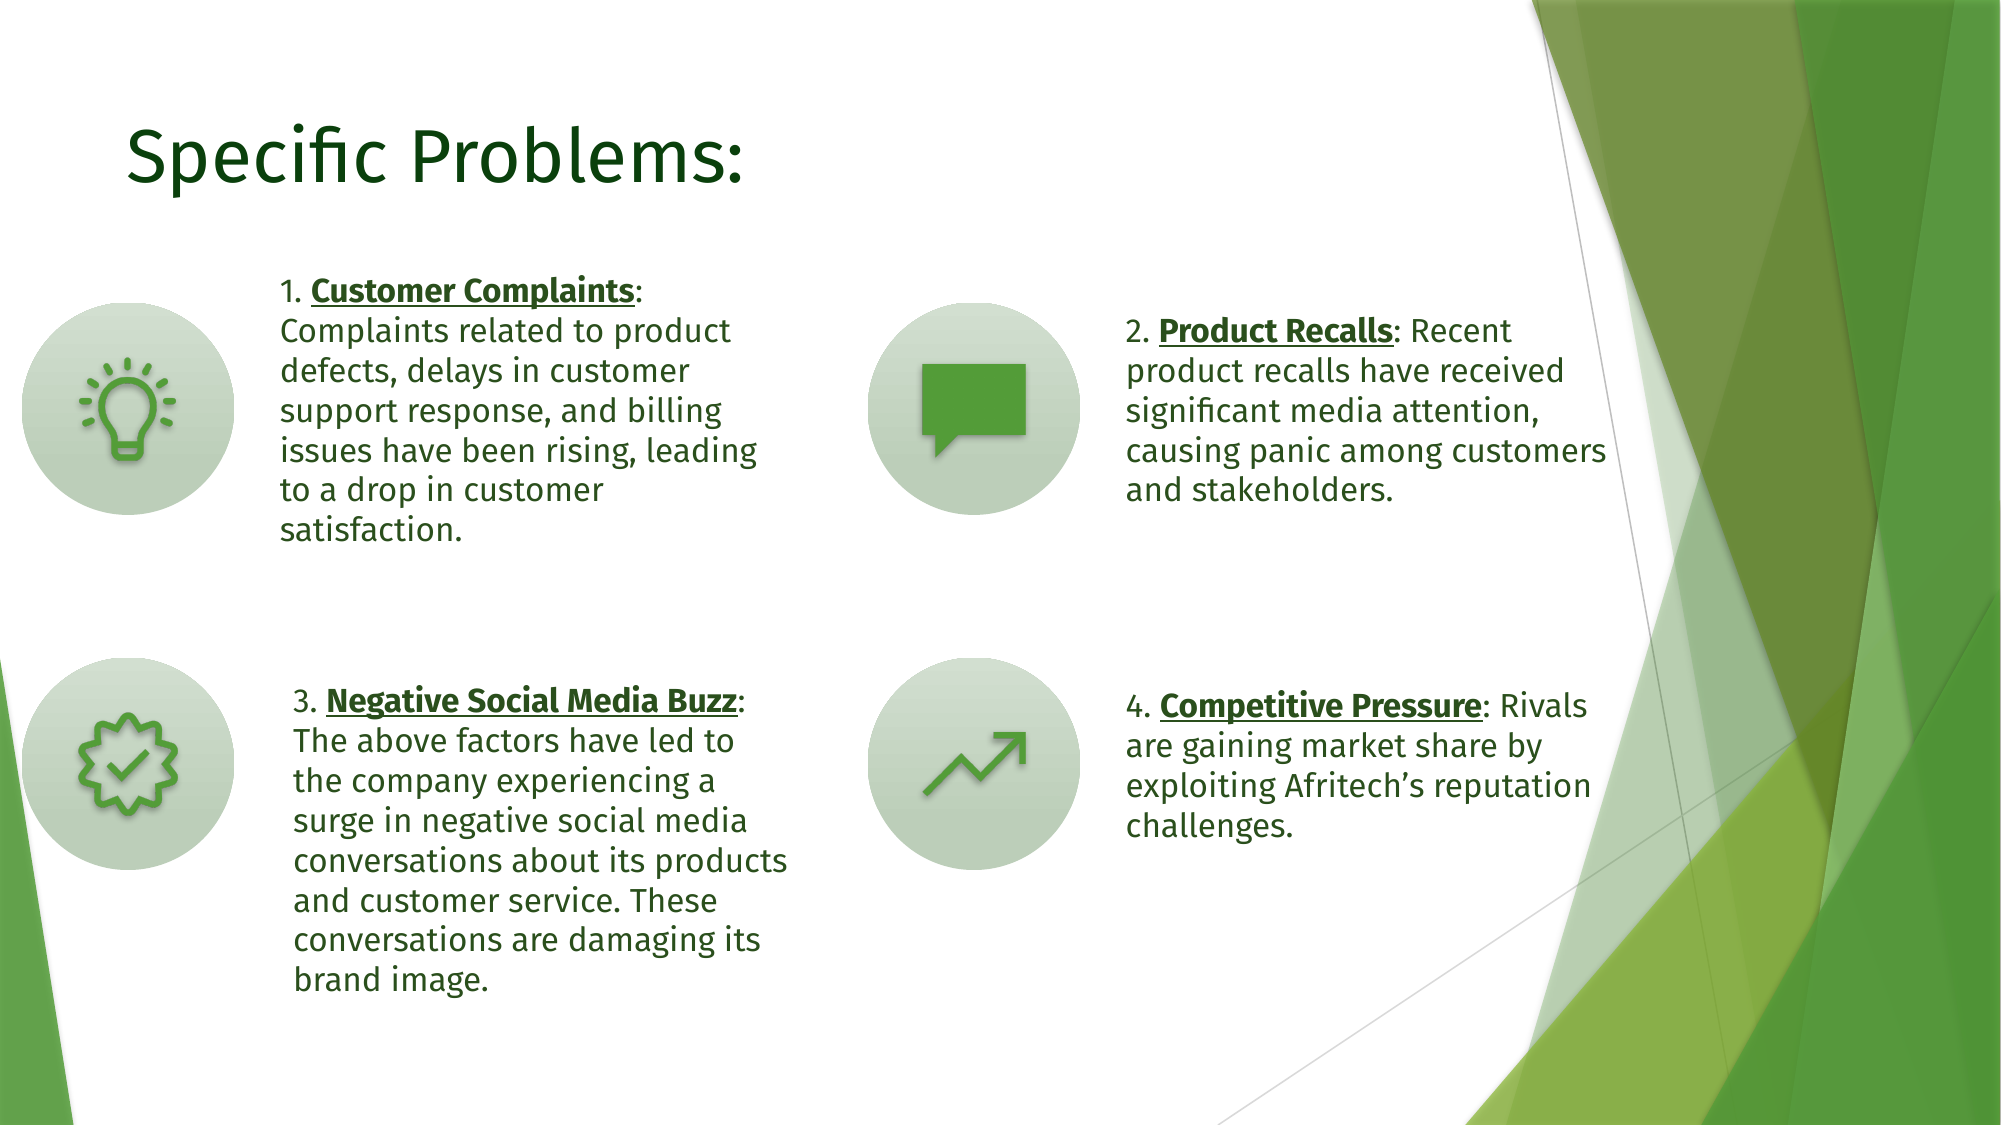

# Specific Problems:
1. Customer Complaints: Complaints related to product defects, delays in customer support response, and billing issues have been rising, leading to a drop in customer satisfaction.
2. Product Recalls: Recent product recalls have received significant media attention, causing panic among customers and stakeholders.
3. Negative Social Media Buzz: The above factors have led to the company experiencing a surge in negative social media conversations about its products and customer service. These conversations are damaging its brand image.
4. Competitive Pressure: Rivals are gaining market share by exploiting Afritech’s reputation challenges.